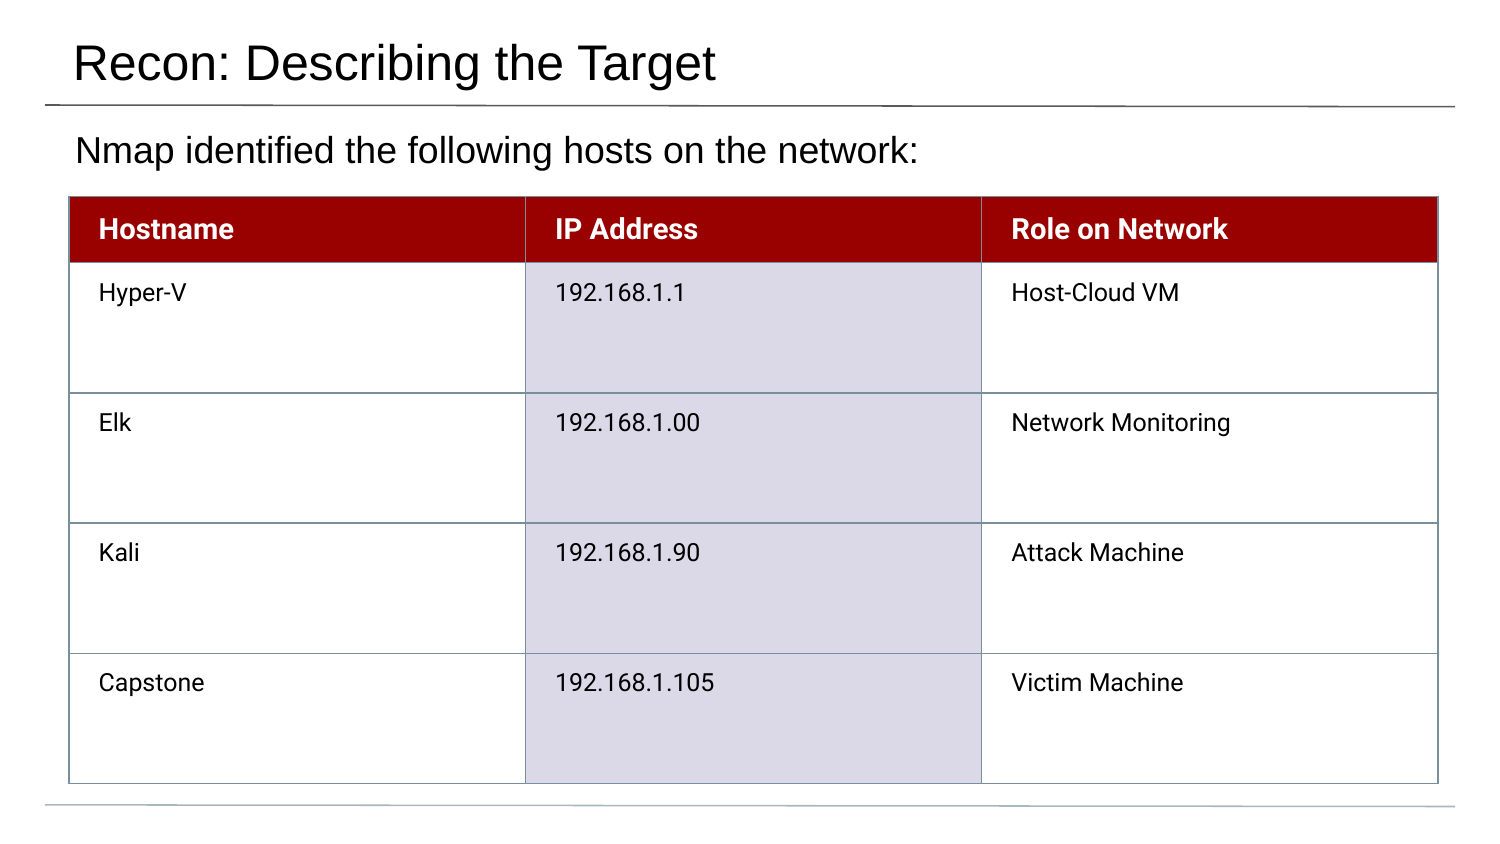

# Recon: Describing the Target
Nmap identified the following hosts on the network:
| Hostname | IP Address | Role on Network |
| --- | --- | --- |
| Hyper-V | 192.168.1.1 | Host-Cloud VM |
| Elk | 192.168.1.00 | Network Monitoring |
| Kali | 192.168.1.90 | Attack Machine |
| Capstone | 192.168.1.105 | Victim Machine |